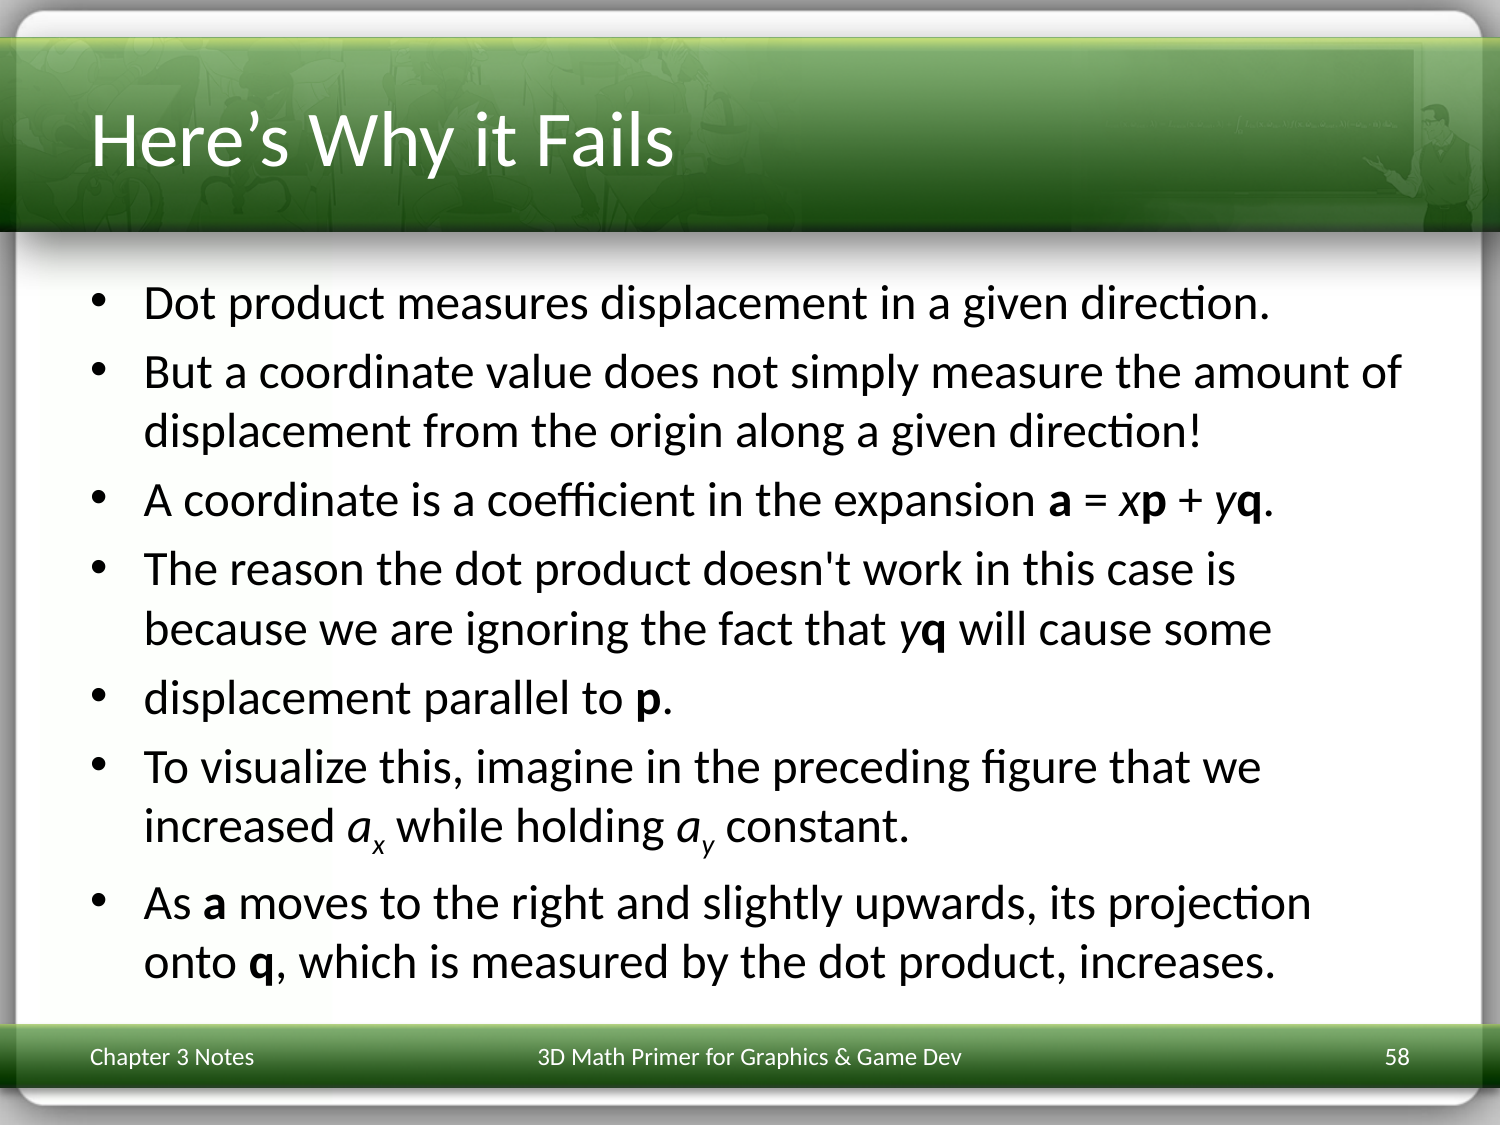

# Here’s Why it Fails
Dot product measures displacement in a given direction.
But a coordinate value does not simply measure the amount of displacement from the origin along a given direction!
A coordinate is a coefficient in the expansion a = xp + yq.
The reason the dot product doesn't work in this case is because we are ignoring the fact that yq will cause some
displacement parallel to p.
To visualize this, imagine in the preceding figure that we increased ax while holding ay constant.
As a moves to the right and slightly upwards, its projection onto q, which is measured by the dot product, increases.
Chapter 3 Notes
3D Math Primer for Graphics & Game Dev
58